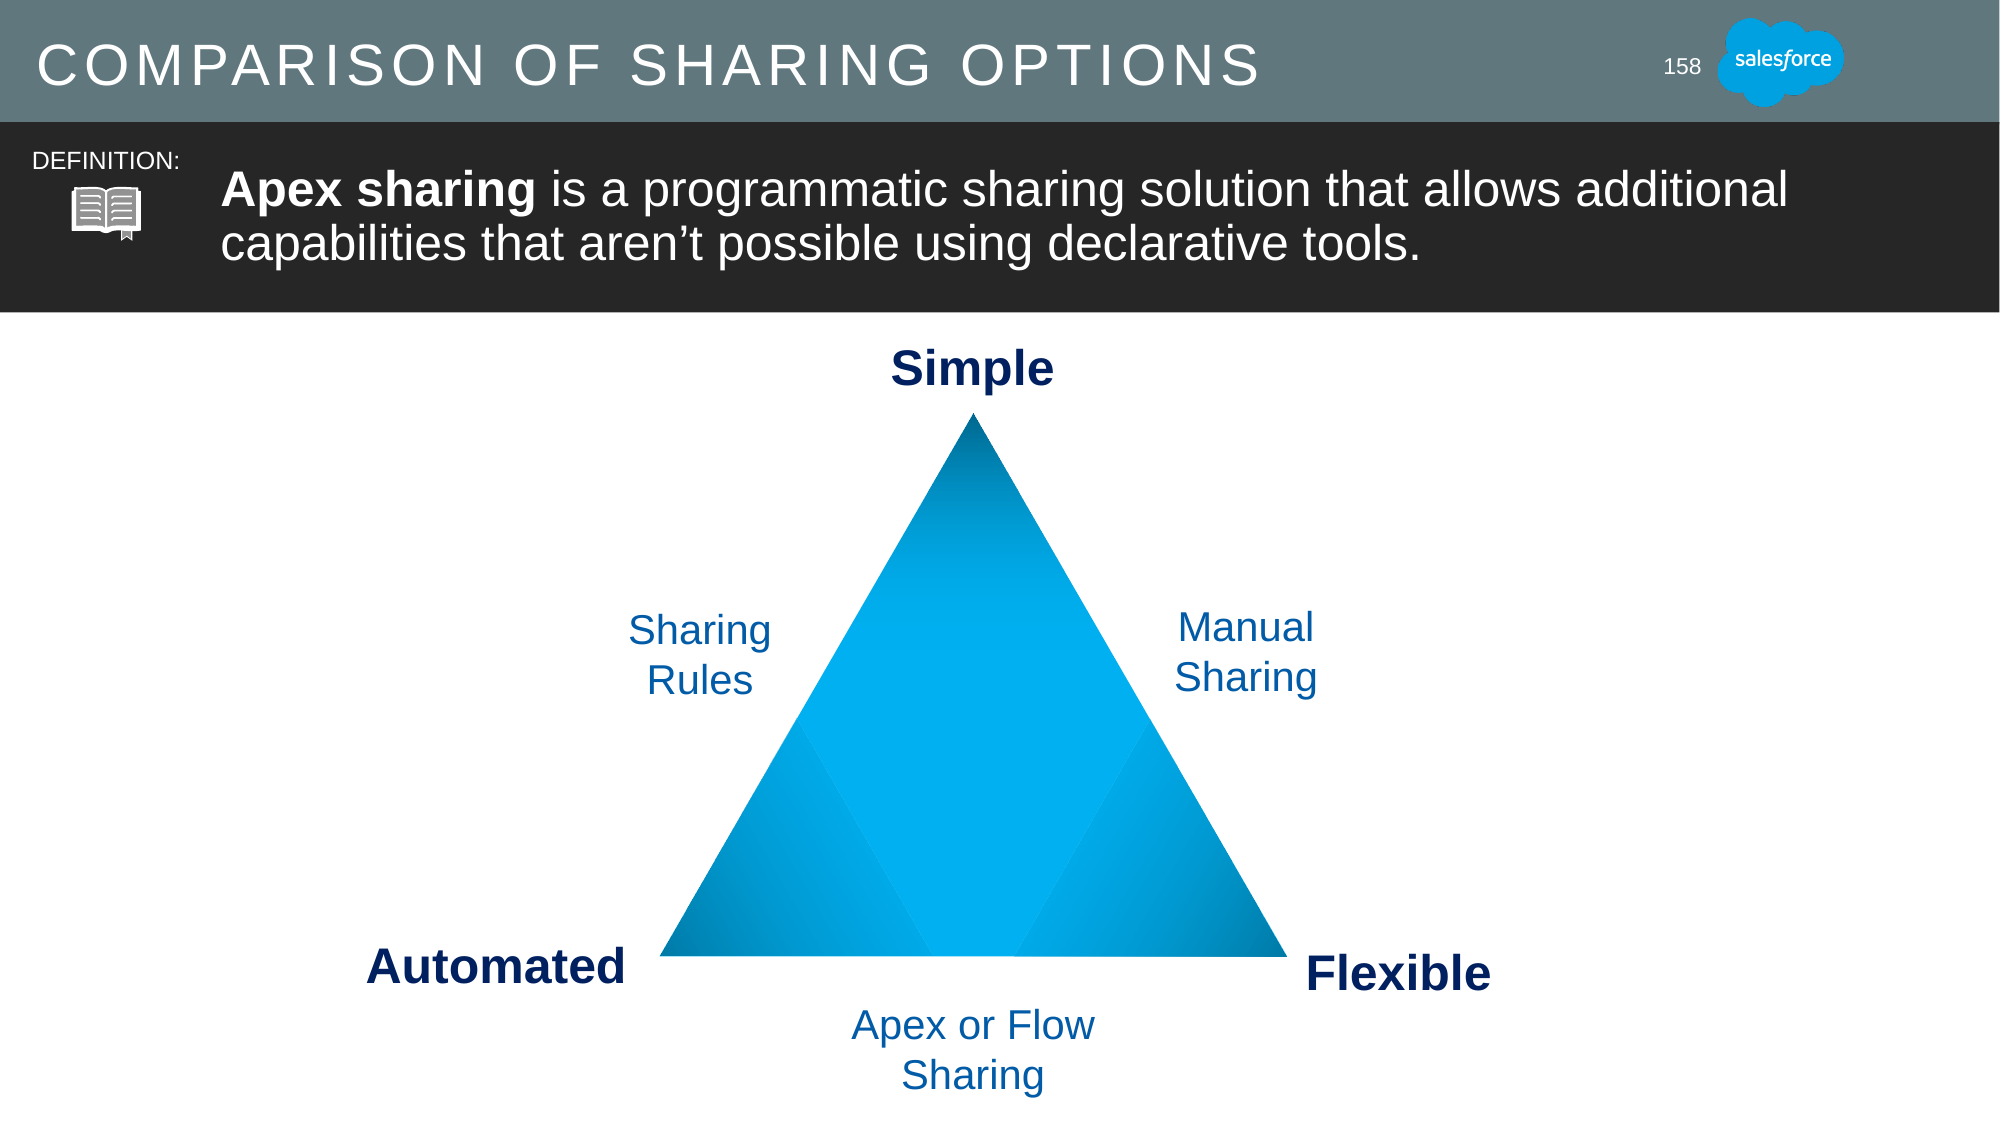

# COMPARISON OF Sharing OPTIONS
158
Apex sharing is a programmatic sharing solution that allows additional capabilities that aren’t possible using declarative tools.
DEFINITION:

Simple

Manual
Sharing
Sharing
Rules

Automated
Flexible
Apex or Flow
Sharing